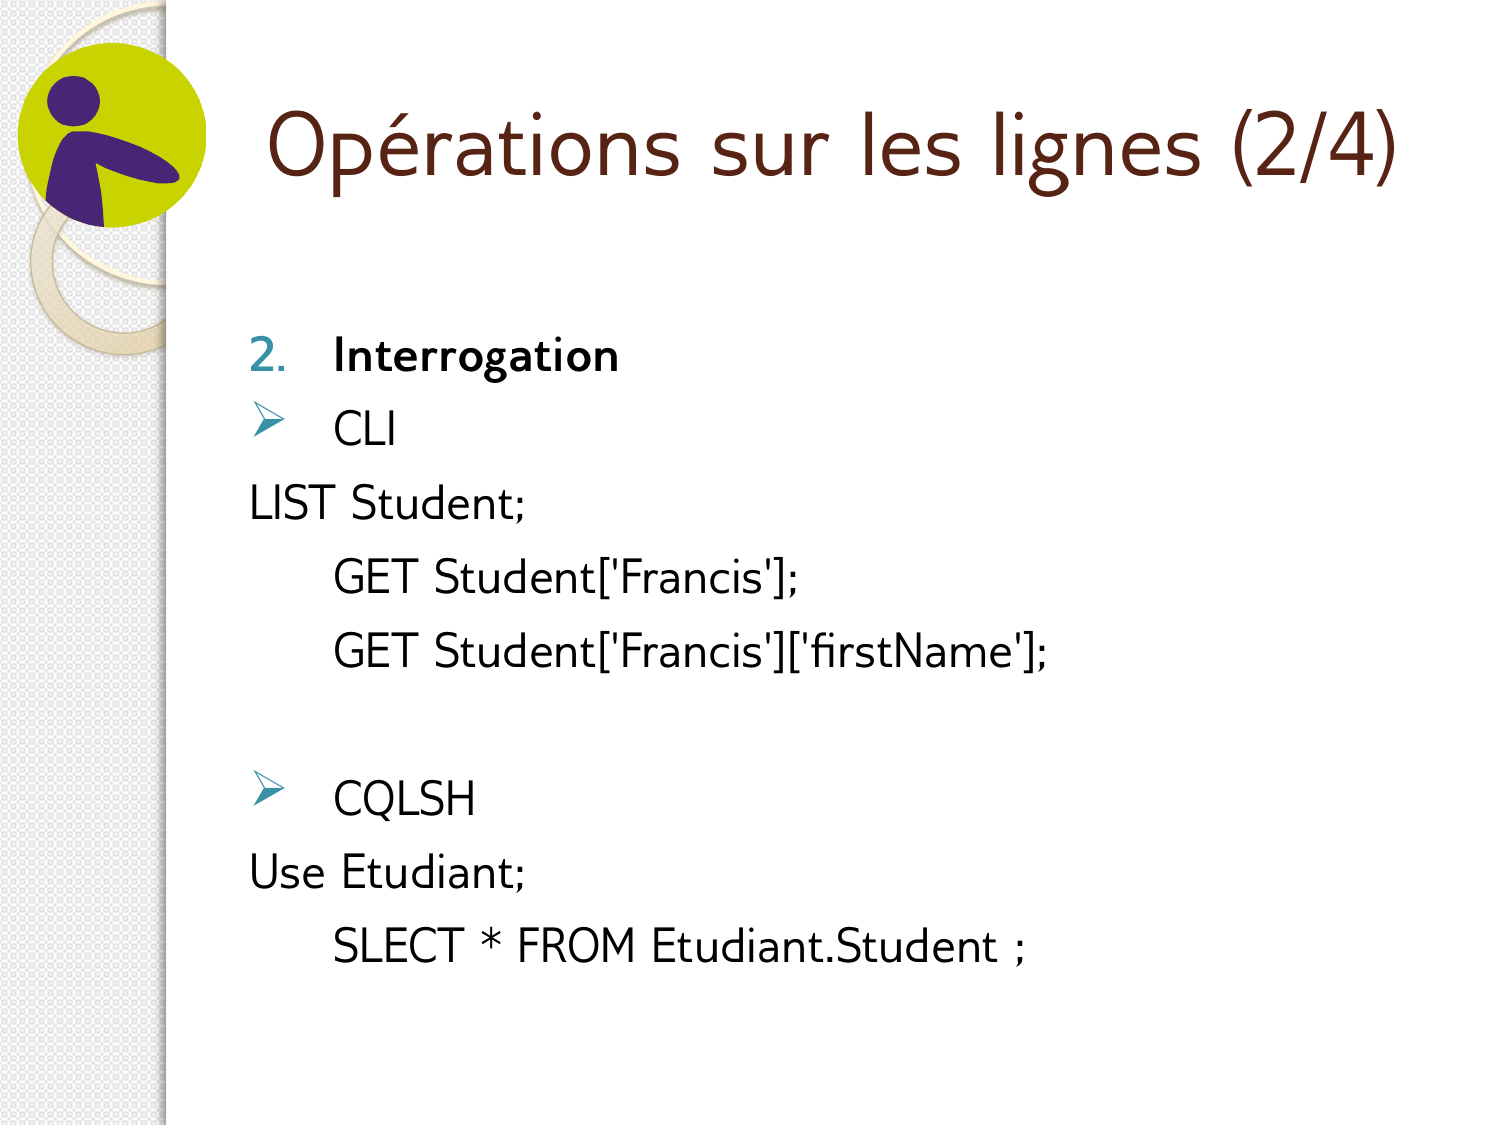

# Opérations sur les lignes (2/4)

Interrogation
CLI
LIST Student;
	GET Student['Francis'];
	GET Student['Francis']['firstName'];

CQLSH
Use Etudiant;
	SLECT * FROM Etudiant.Student ;